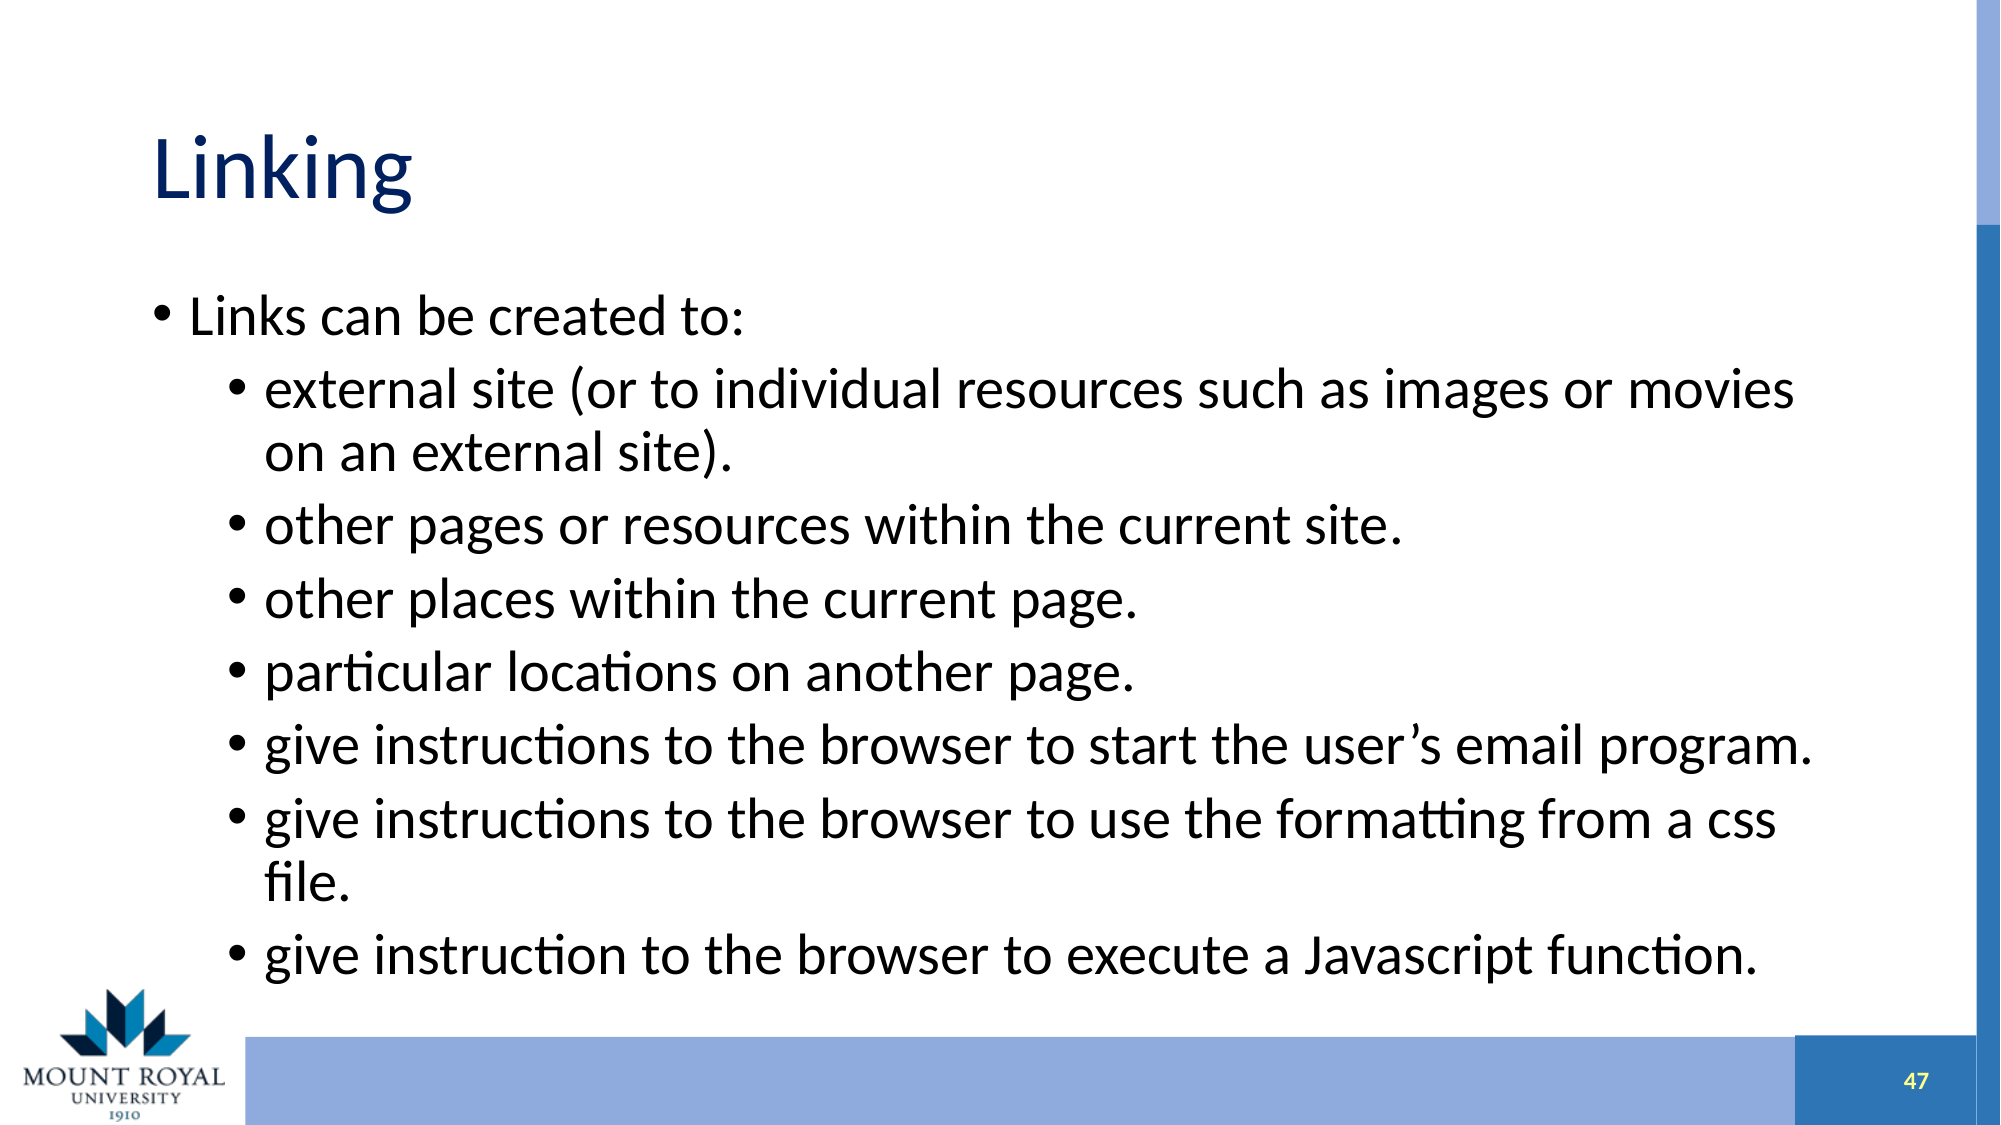

# Linking
Links can be created to:
external site (or to individual resources such as images or movies on an external site).
other pages or resources within the current site.
other places within the current page.
particular locations on another page.
give instructions to the browser to start the user’s email program.
give instructions to the browser to use the formatting from a css file.
give instruction to the browser to execute a Javascript function.
47